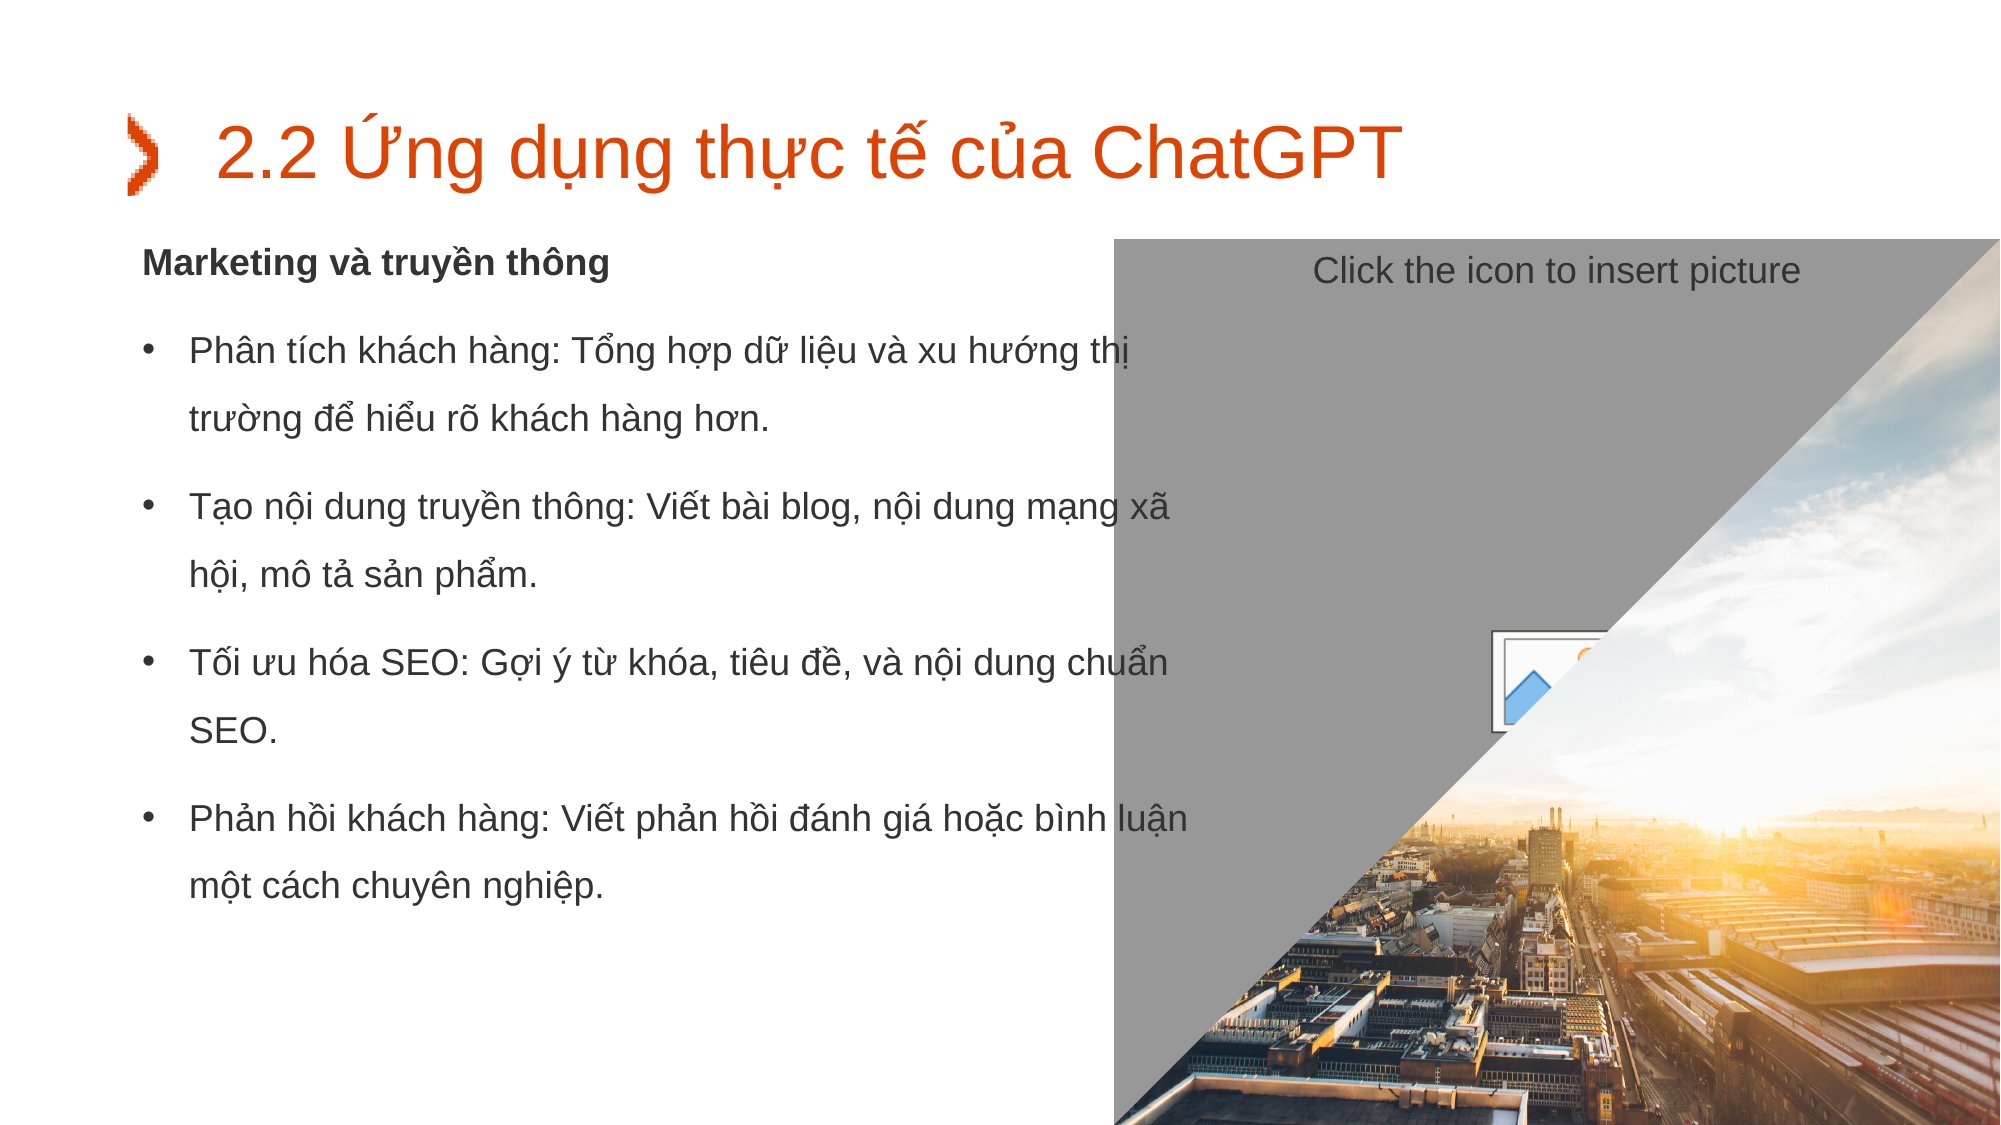

# 2.2 Ứng dụng thực tế của ChatGPT
Marketing và truyền thông
Phân tích khách hàng: Tổng hợp dữ liệu và xu hướng thị trường để hiểu rõ khách hàng hơn.
Tạo nội dung truyền thông: Viết bài blog, nội dung mạng xã hội, mô tả sản phẩm.
Tối ưu hóa SEO: Gợi ý từ khóa, tiêu đề, và nội dung chuẩn SEO.
Phản hồi khách hàng: Viết phản hồi đánh giá hoặc bình luận một cách chuyên nghiệp.

16